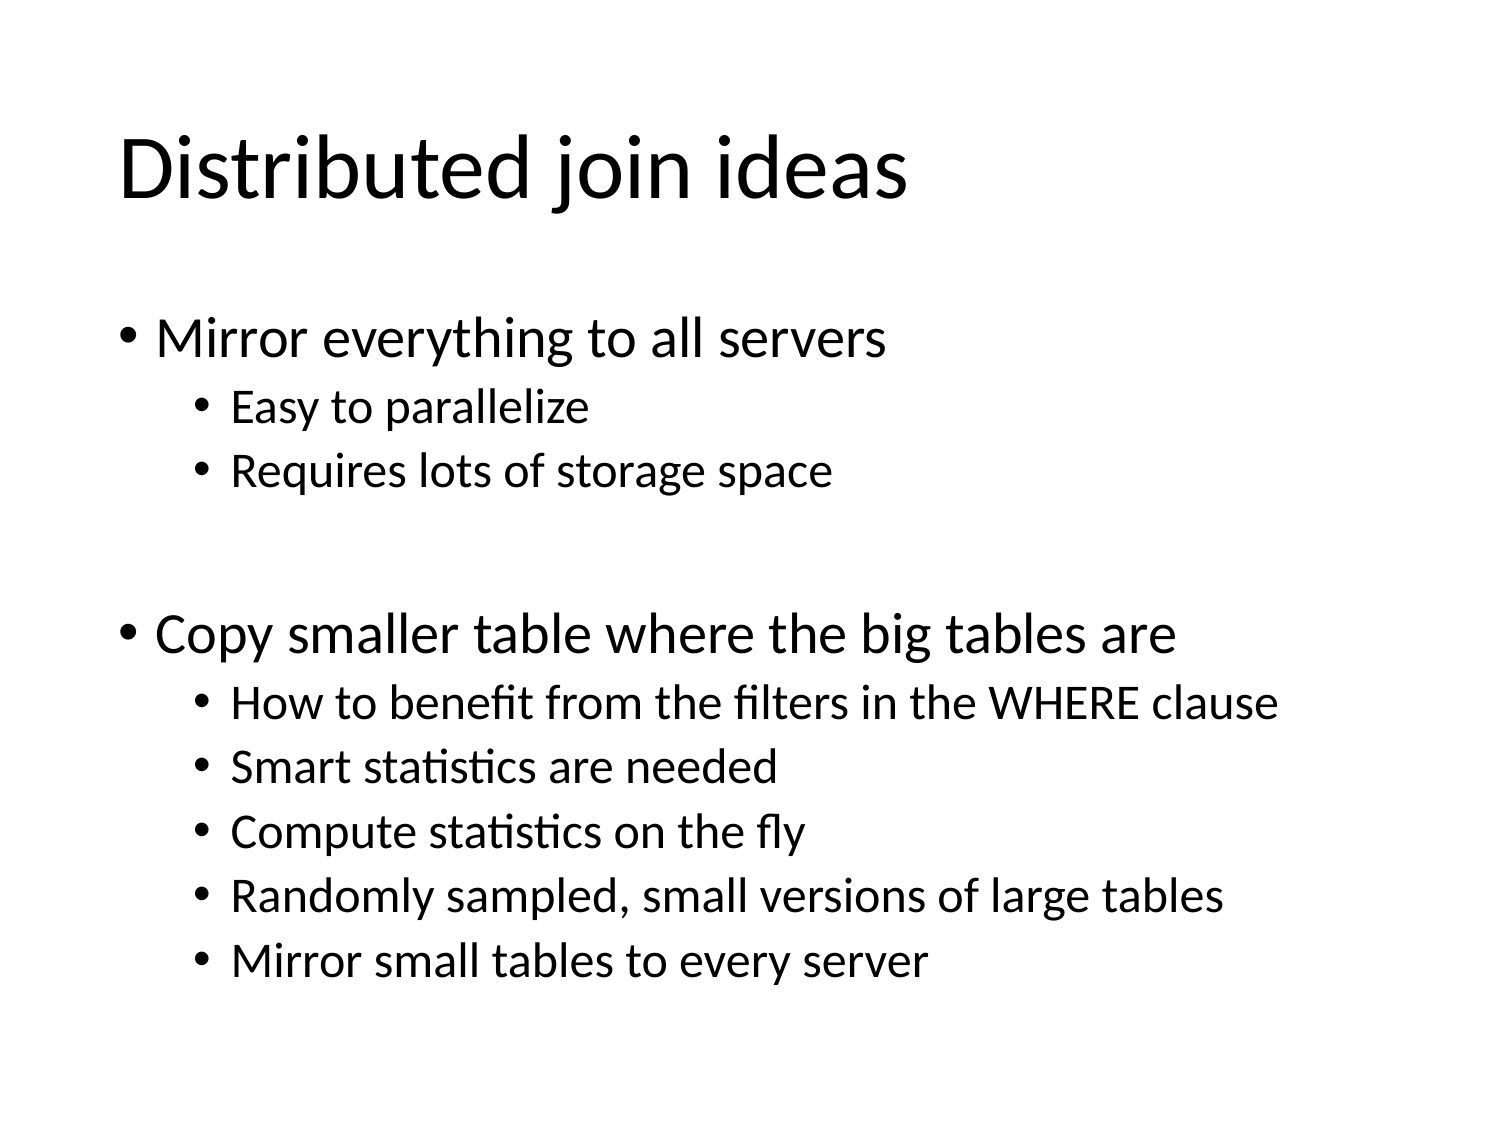

# Distributed join ideas
Mirror everything to all servers
Easy to parallelize
Requires lots of storage space

Copy smaller table where the big tables are
How to benefit from the filters in the WHERE clause
Smart statistics are needed
Compute statistics on the fly
Randomly sampled, small versions of large tables
Mirror small tables to every server